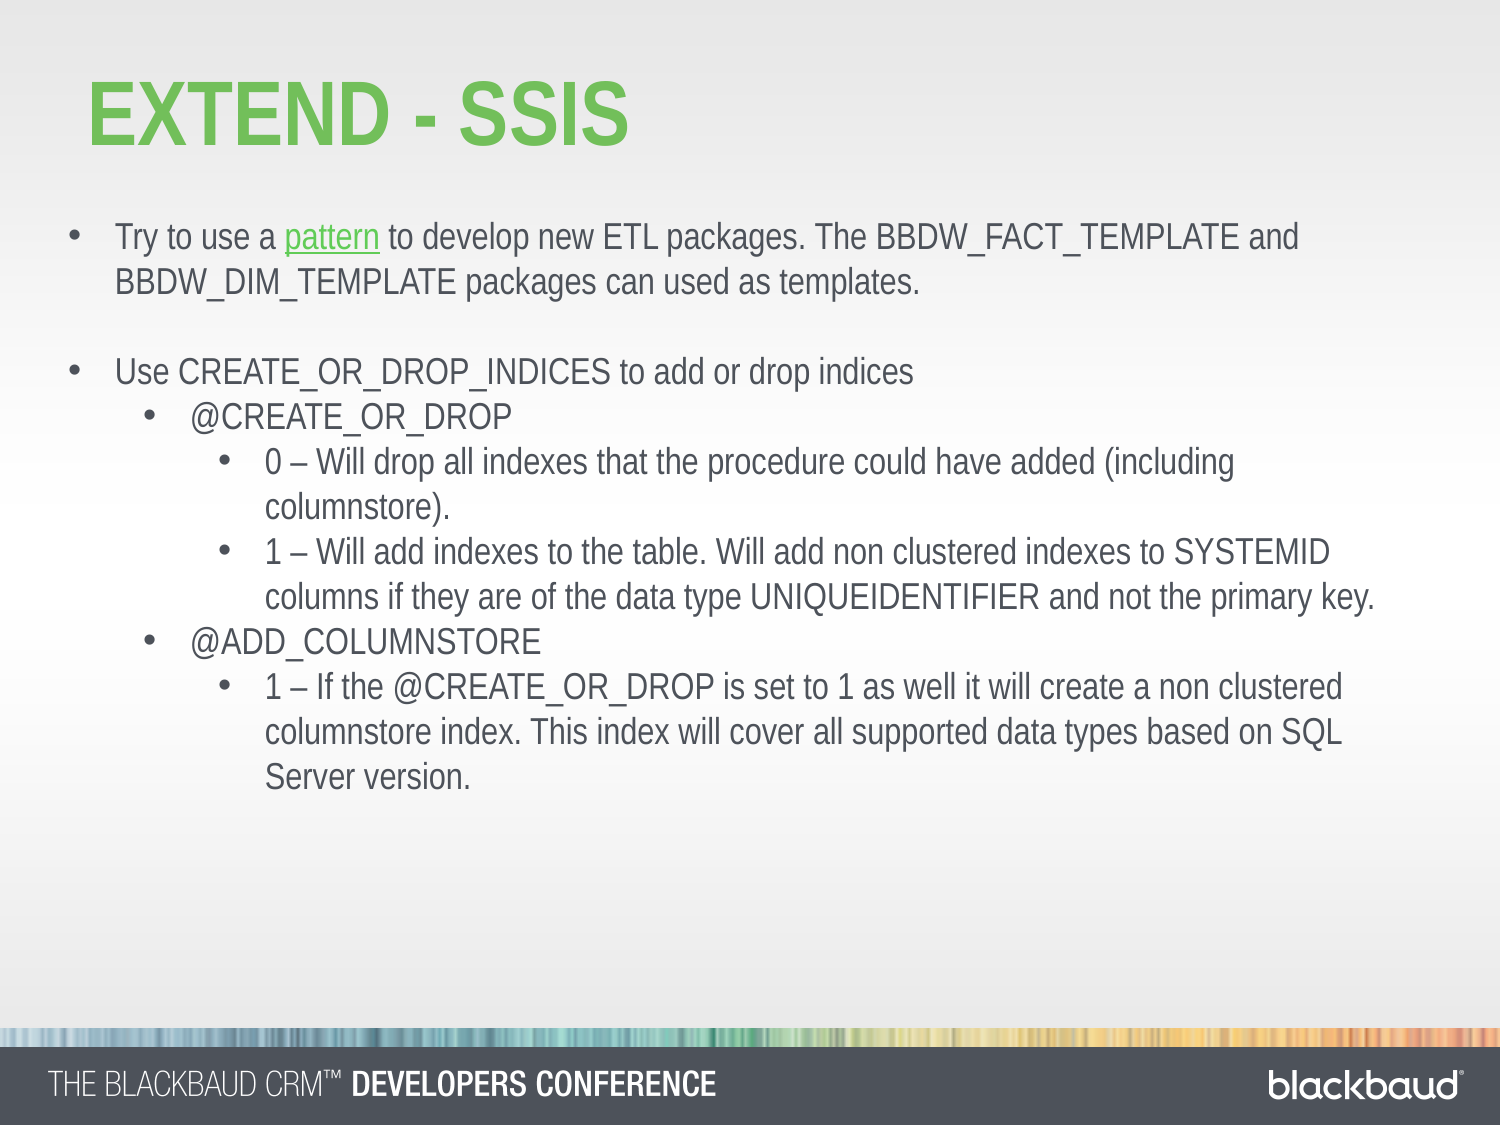

Extend - SSIS
Try to use a pattern to develop new ETL packages. The BBDW_FACT_TEMPLATE and BBDW_DIM_TEMPLATE packages can used as templates.

Use CREATE_OR_DROP_INDICES to add or drop indices
@CREATE_OR_DROP
0 – Will drop all indexes that the procedure could have added (including columnstore).
1 – Will add indexes to the table. Will add non clustered indexes to SYSTEMID columns if they are of the data type UNIQUEIDENTIFIER and not the primary key.
@ADD_COLUMNSTORE
1 – If the @CREATE_OR_DROP is set to 1 as well it will create a non clustered columnstore index. This index will cover all supported data types based on SQL Server version.